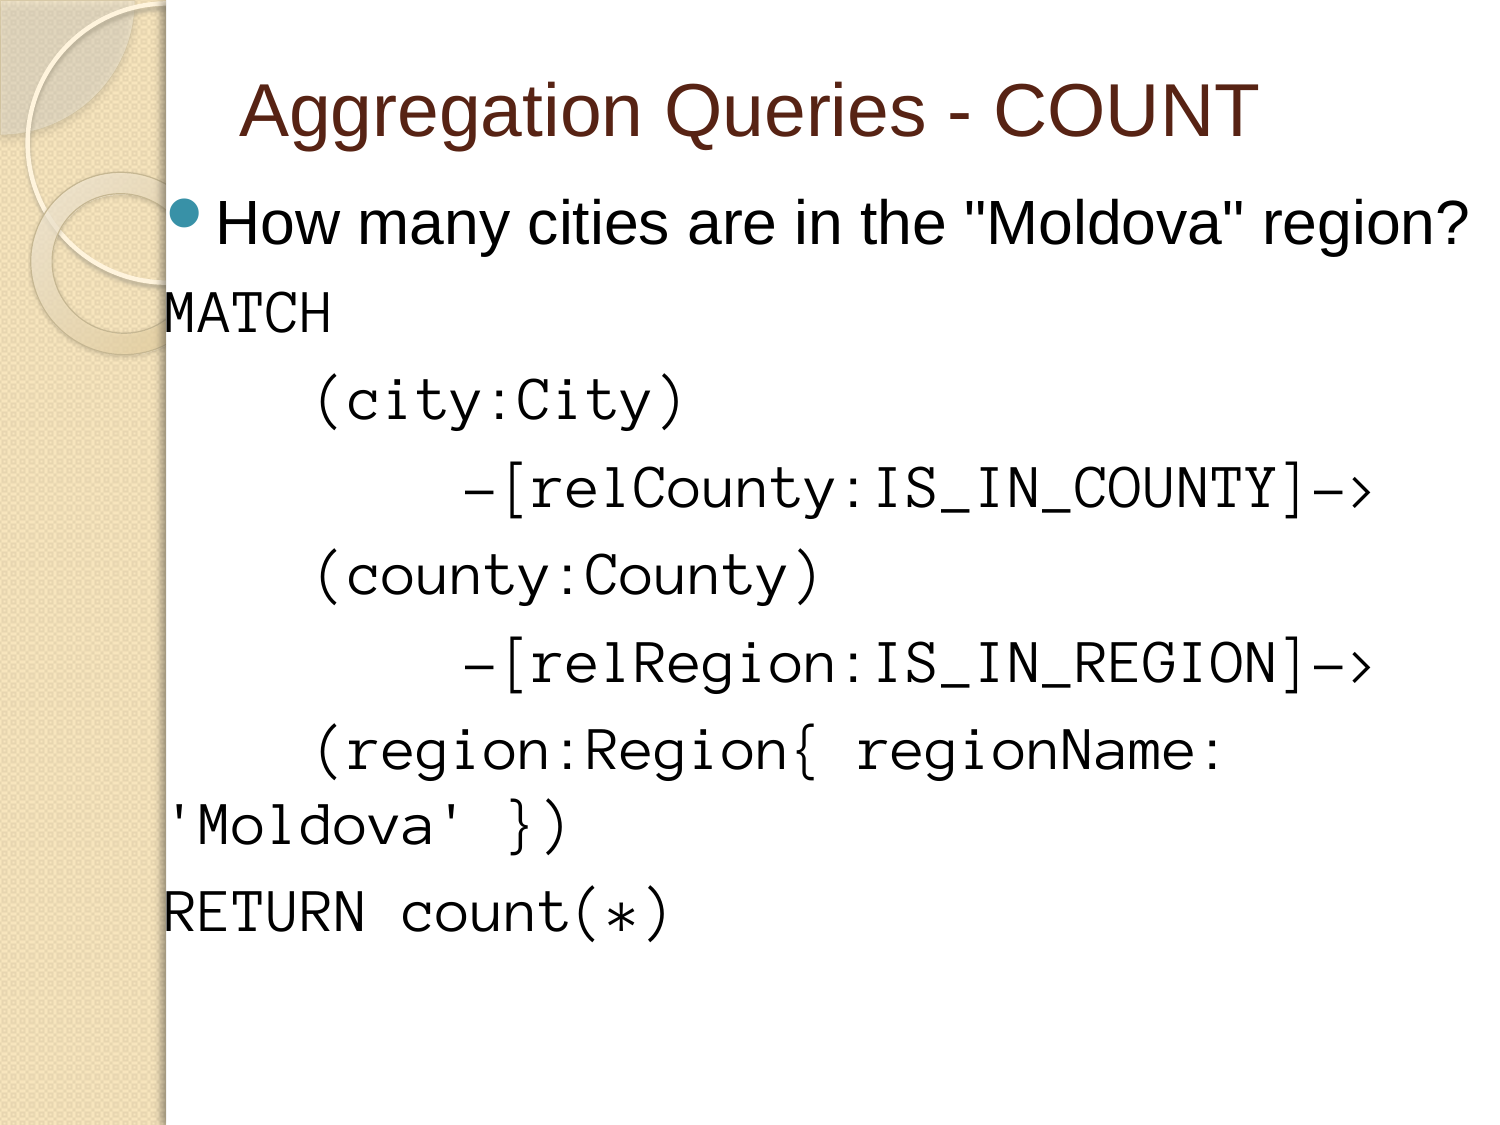

# Aggregation Queries - COUNT
How many cities are in the "Moldova" region?
MATCH
	(city:City)
		-[relCounty:IS_IN_COUNTY]->
	(county:County)
		-[relRegion:IS_IN_REGION]->
	(region:Region{ regionName: 'Moldova' })
RETURN count(*)